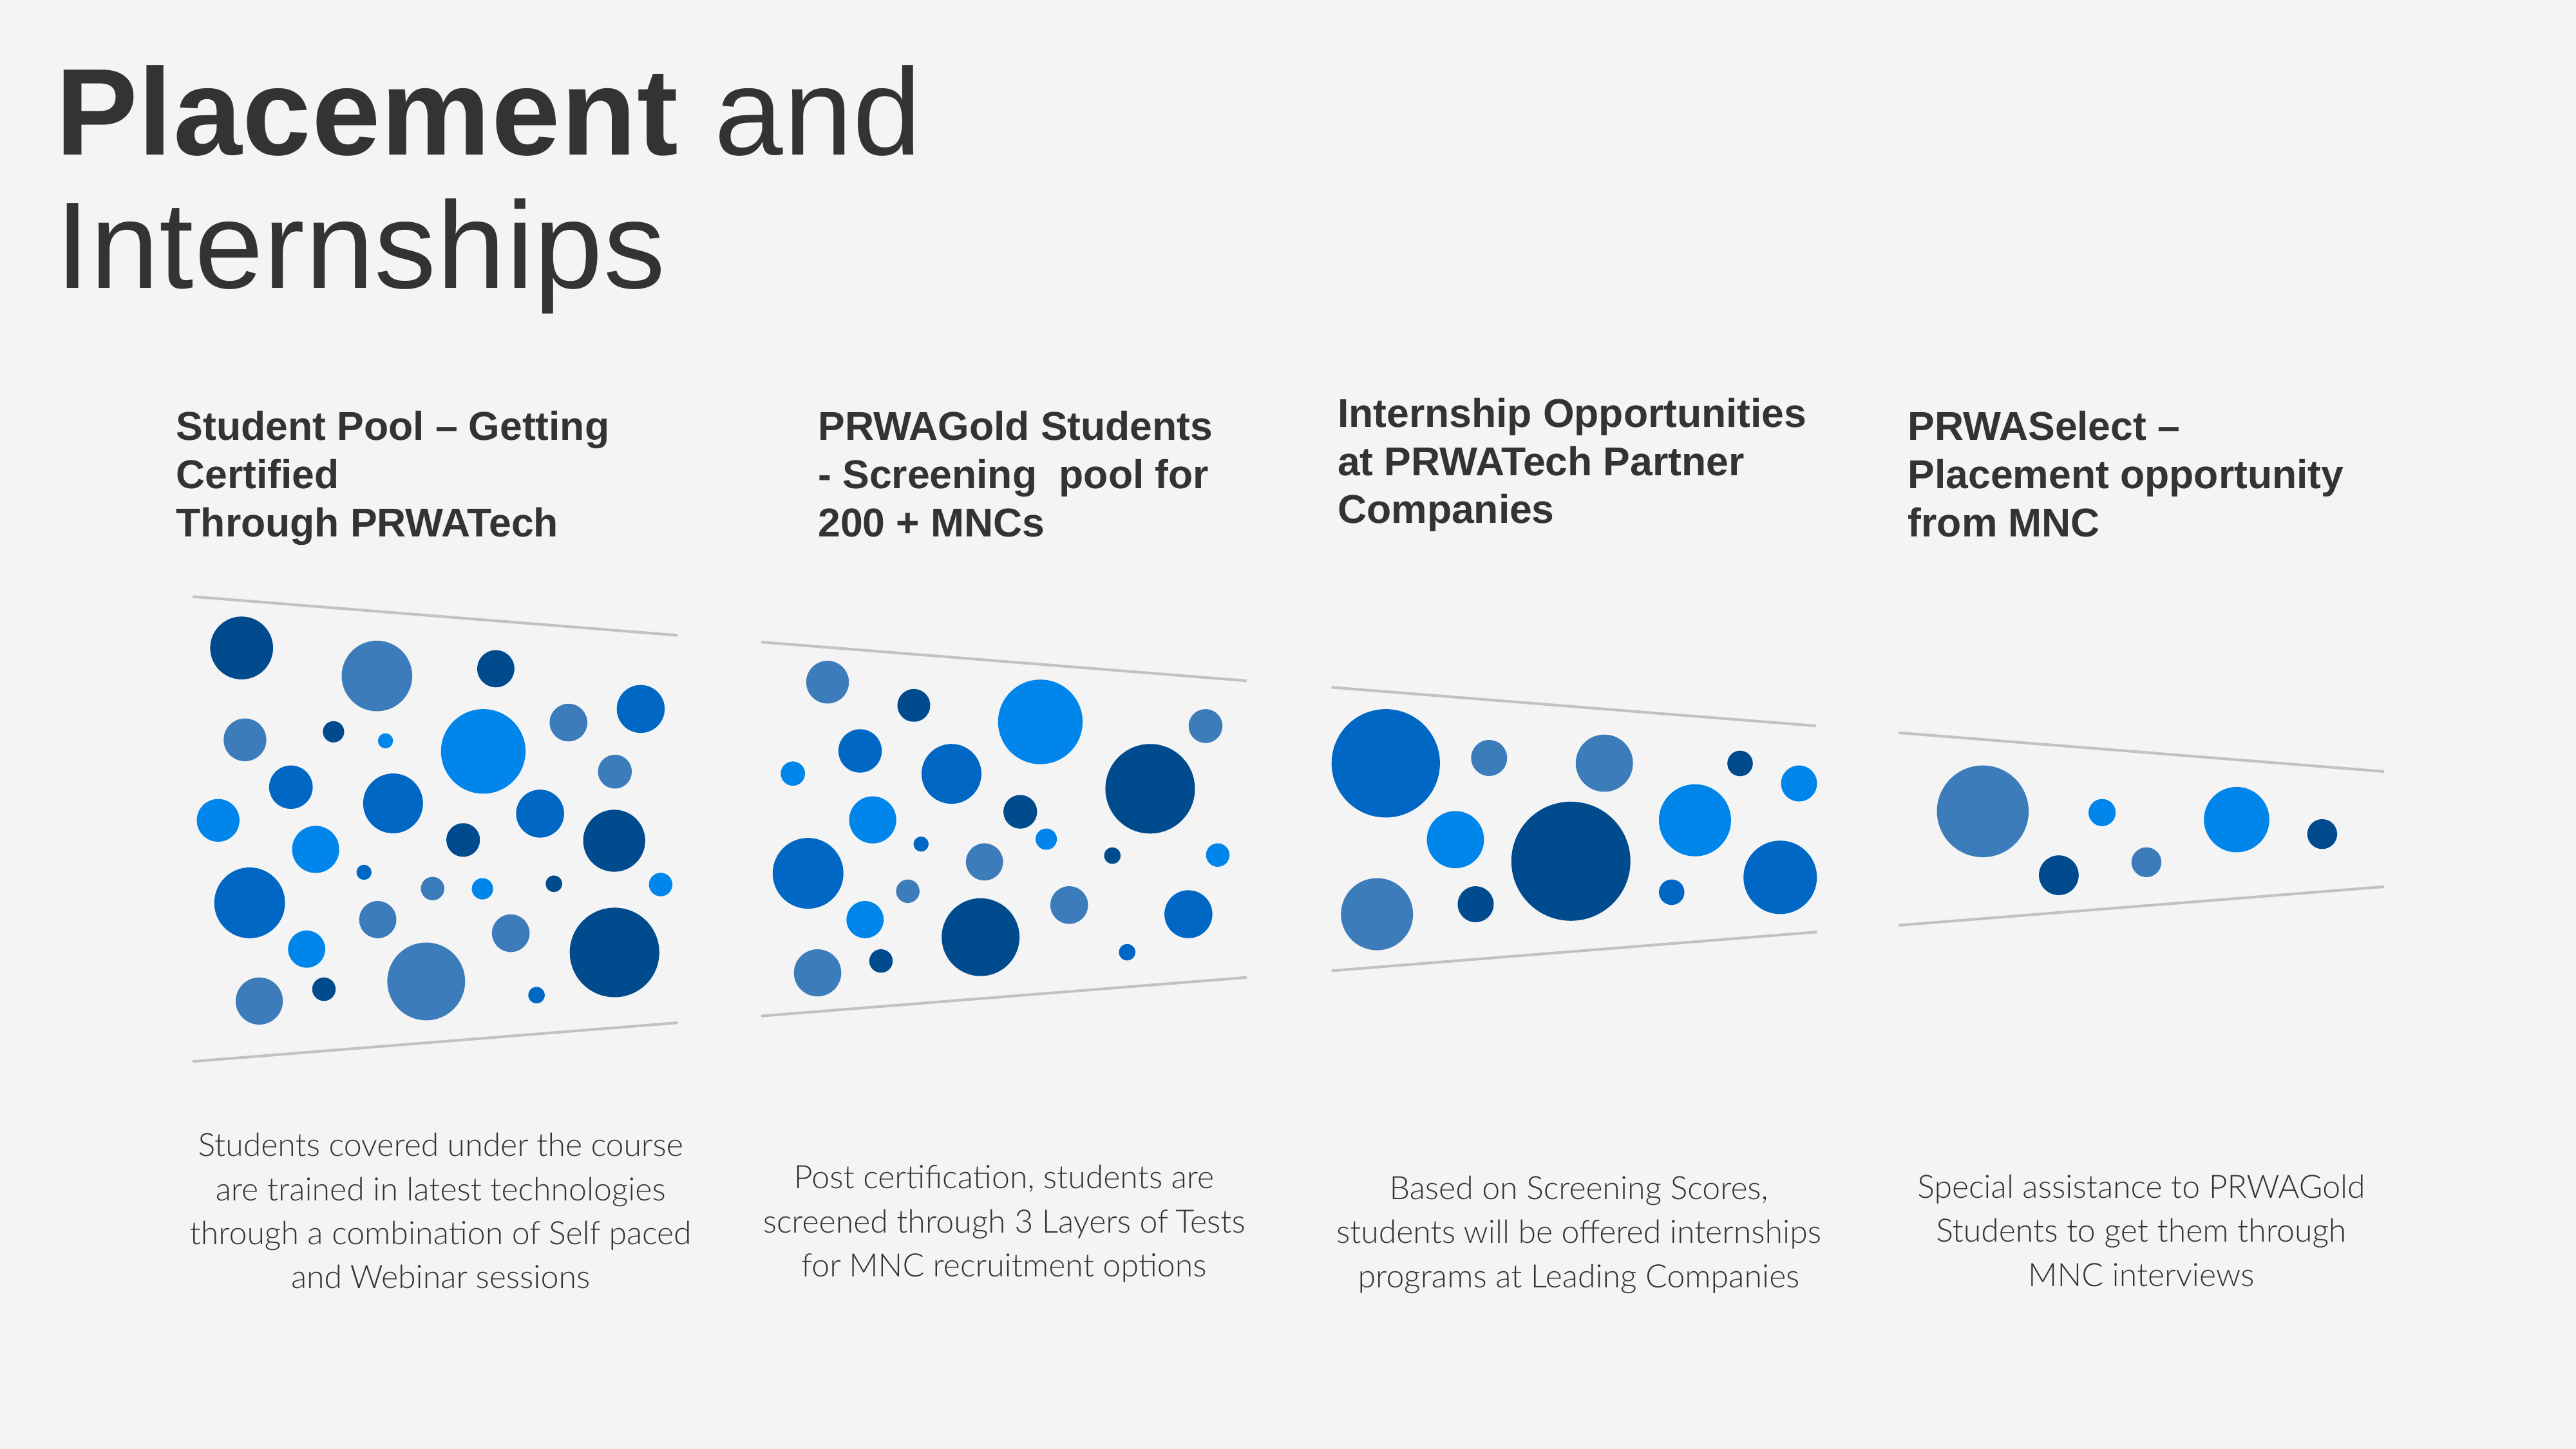

Placement and Internships

Internship Opportunities at PRWATech Partner Companies
Student Pool – Getting Certified
Through PRWATech
PRWAGold Students - Screening  pool for 200 + MNCs
PRWASelect – Placement opportunity from MNC

Students covered under the course are trained in latest technologies through a combination of Self paced and Webinar sessions
Post certification, students are screened through 3 Layers of Tests for MNC recruitment options
Special assistance to PRWAGold Students to get them through MNC interviews
Based on Screening Scores, students will be offered internships programs at Leading Companies